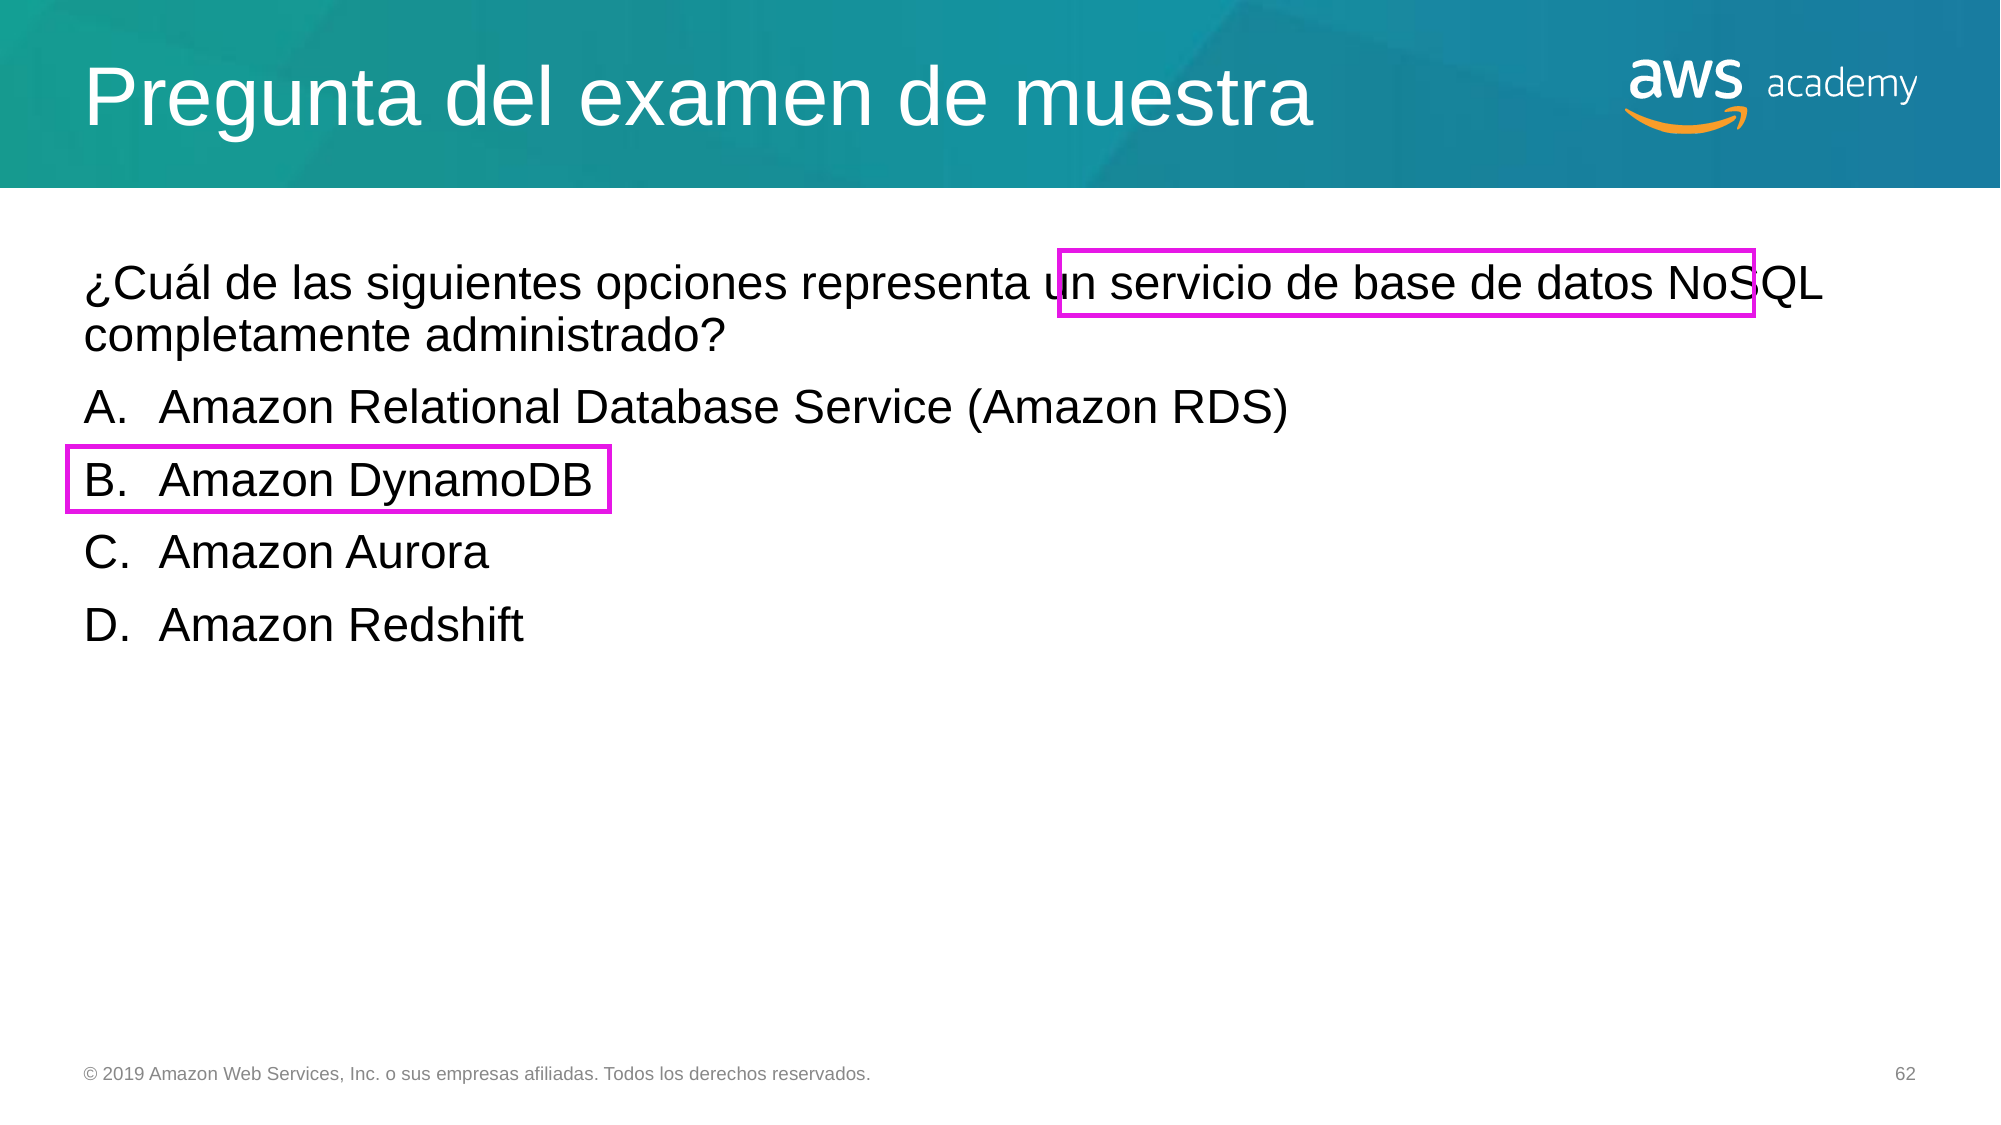

# Pregunta del examen de muestra
¿Cuál de las siguientes opciones representa un servicio de base de datos NoSQL completamente administrado?
Amazon Relational Database Service (Amazon RDS)
Amazon DynamoDB
Amazon Aurora
Amazon Redshift

© 2019 Amazon Web Services, Inc. o sus empresas afiliadas. Todos los derechos reservados.
62